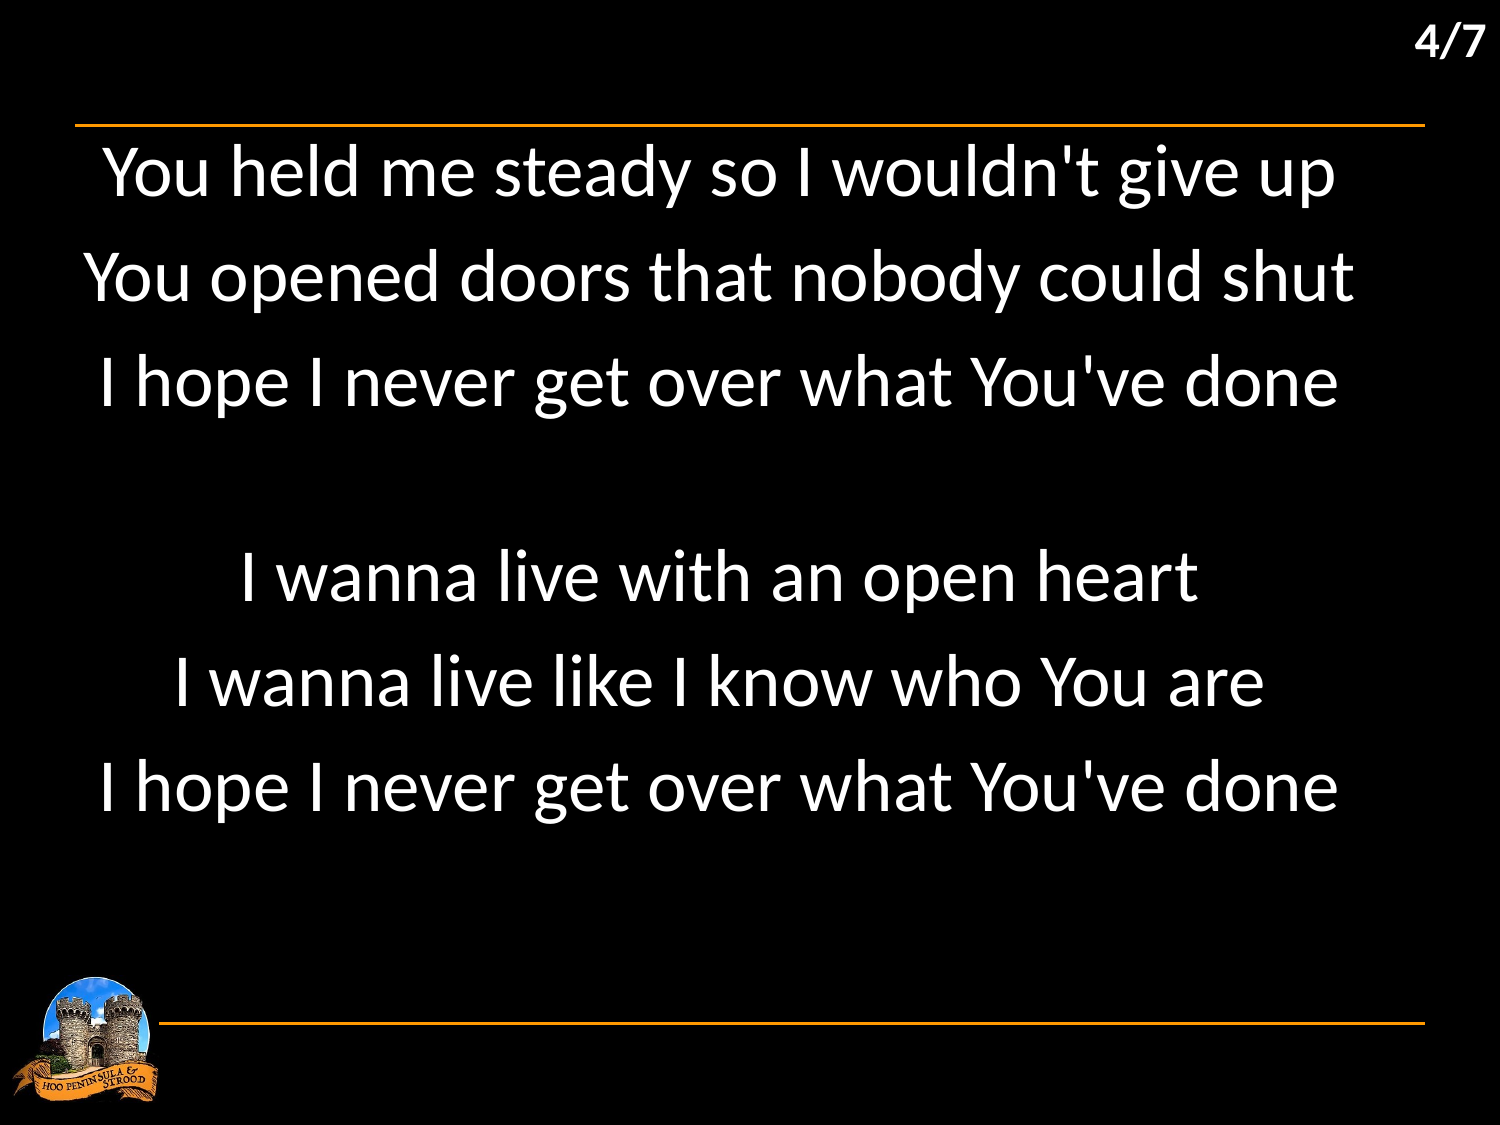

4/7
You held me steady so I wouldn't give up
You opened doors that nobody could shut
I hope I never get over what You've done
I wanna live with an open heart
I wanna live like I know who You are
I hope I never get over what You've done